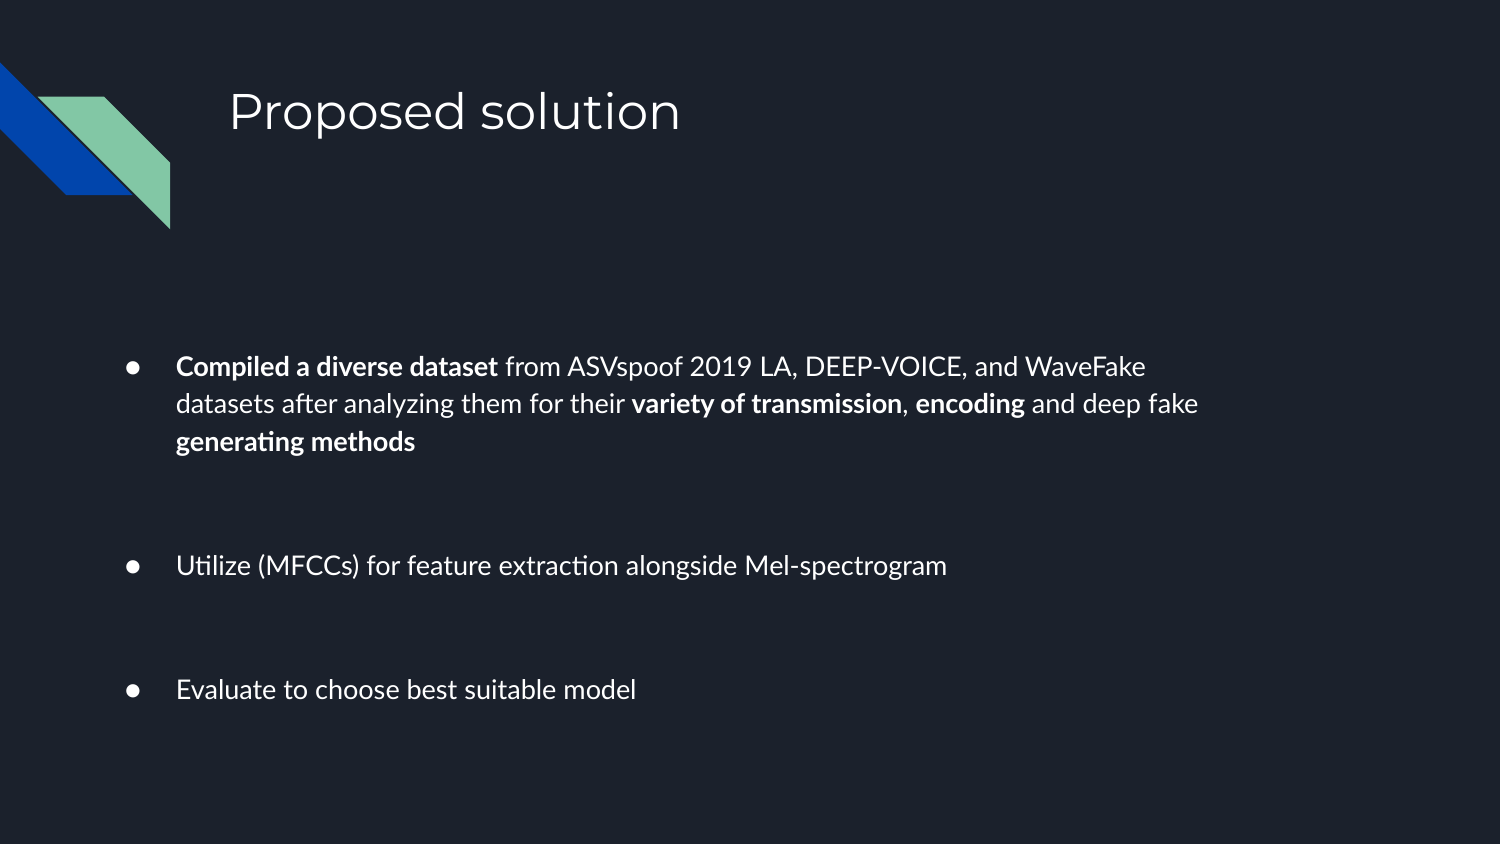

# Proposed solution

Compiled a diverse dataset from ASVspoof 2019 LA, DEEP-VOICE, and WaveFake datasets after analyzing them for their variety of transmission, encoding and deep fake generating methods

Utilize (MFCCs) for feature extraction alongside Mel-spectrogram

Evaluate to choose best suitable model